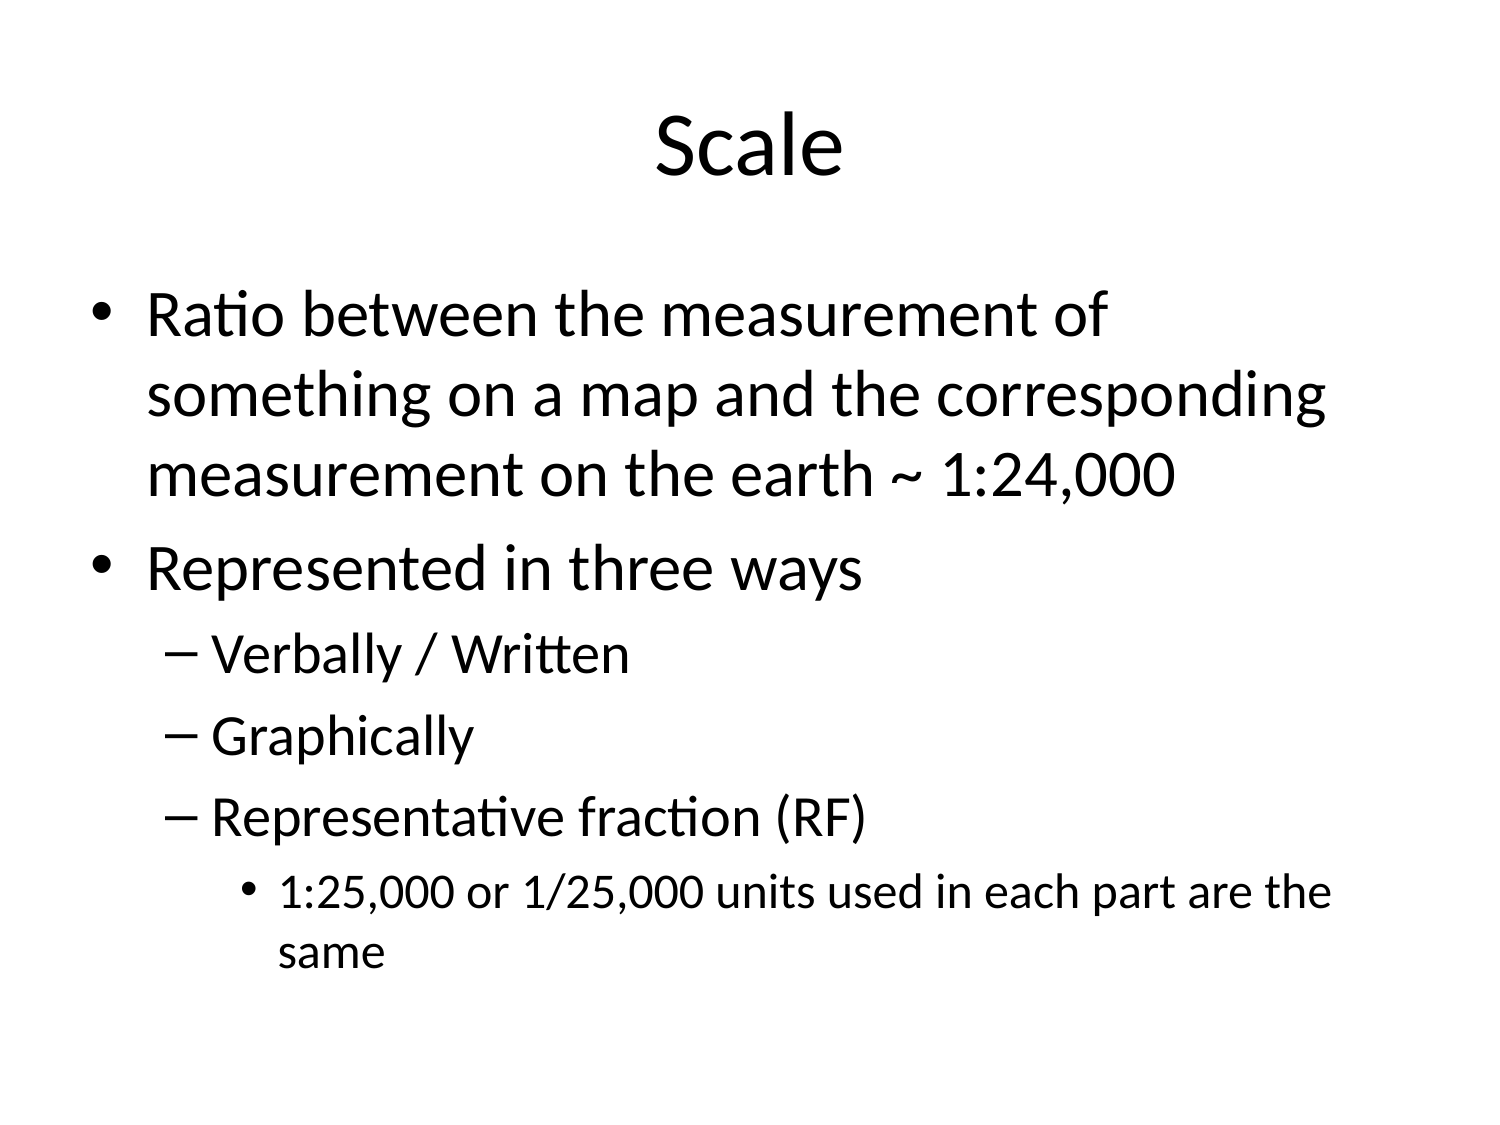

# Scale
Ratio between the measurement of something on a map and the corresponding measurement on the earth ~ 1:24,000
Represented in three ways
Verbally / Written
Graphically
Representative fraction (RF)
1:25,000 or 1/25,000 units used in each part are the same